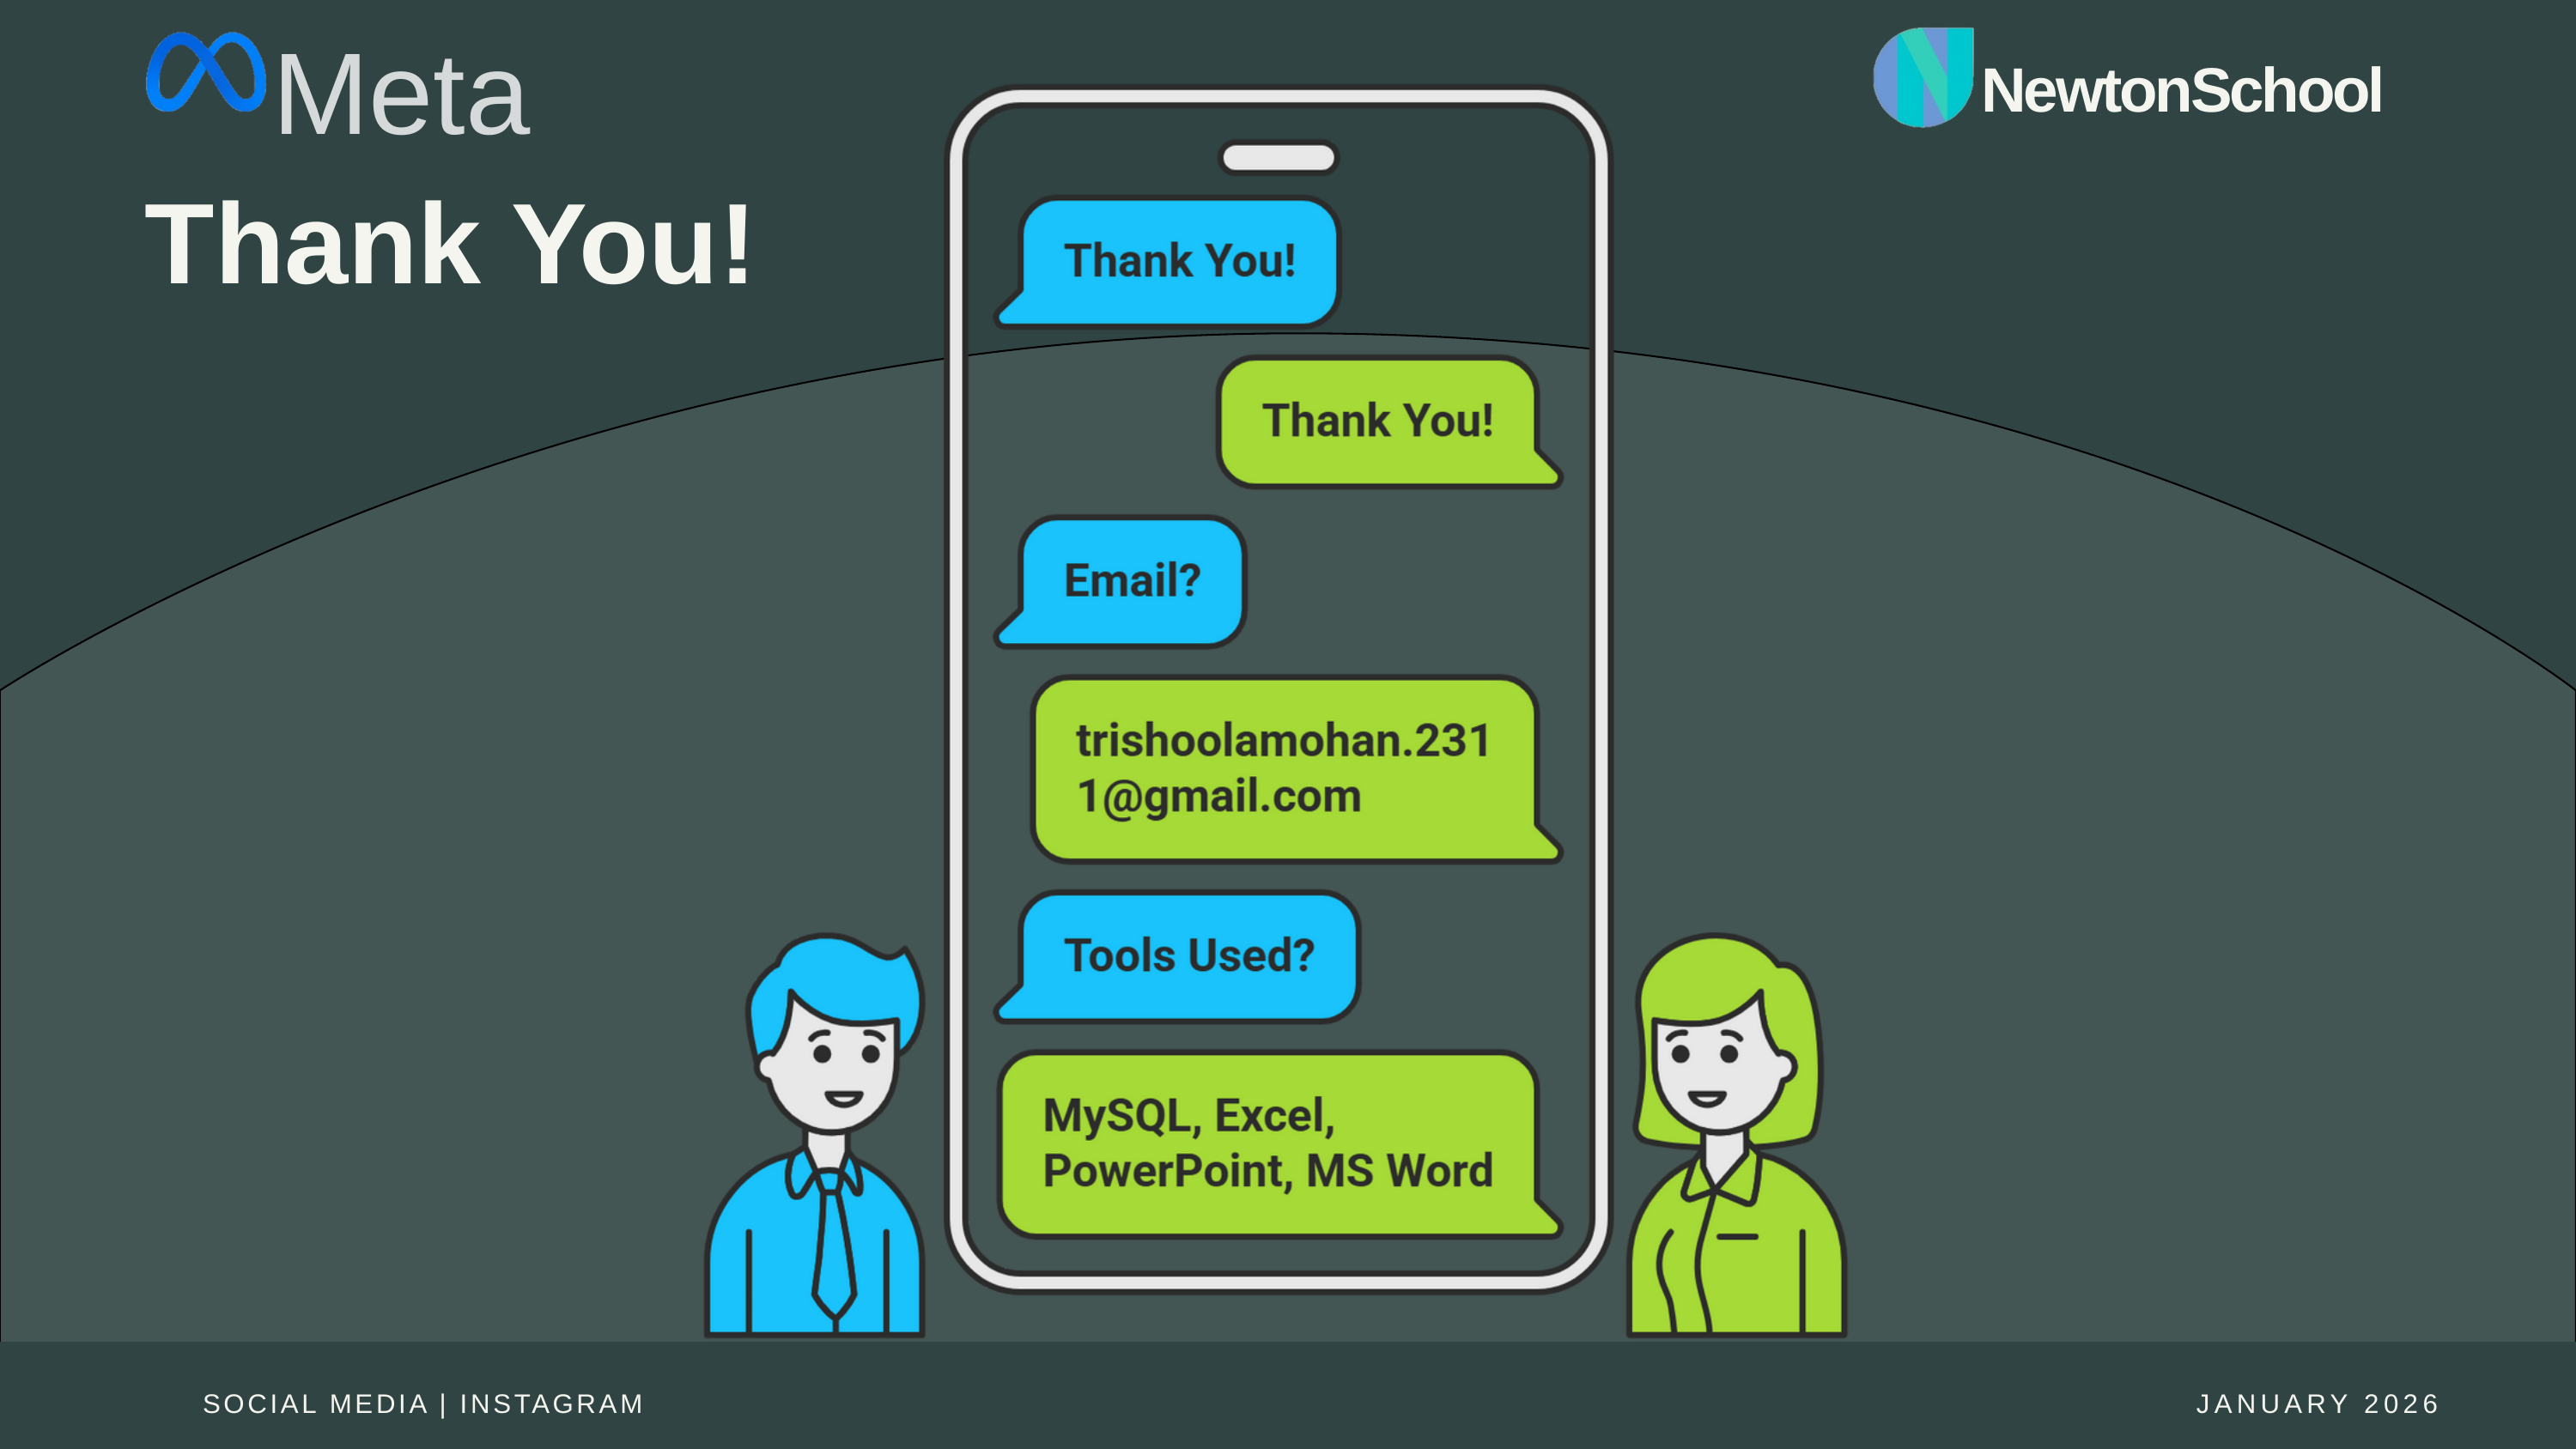

Meta

NewtonSchool

Thank You!

SOCIAL MEDIA | INSTAGRAM
JANUARY 2026